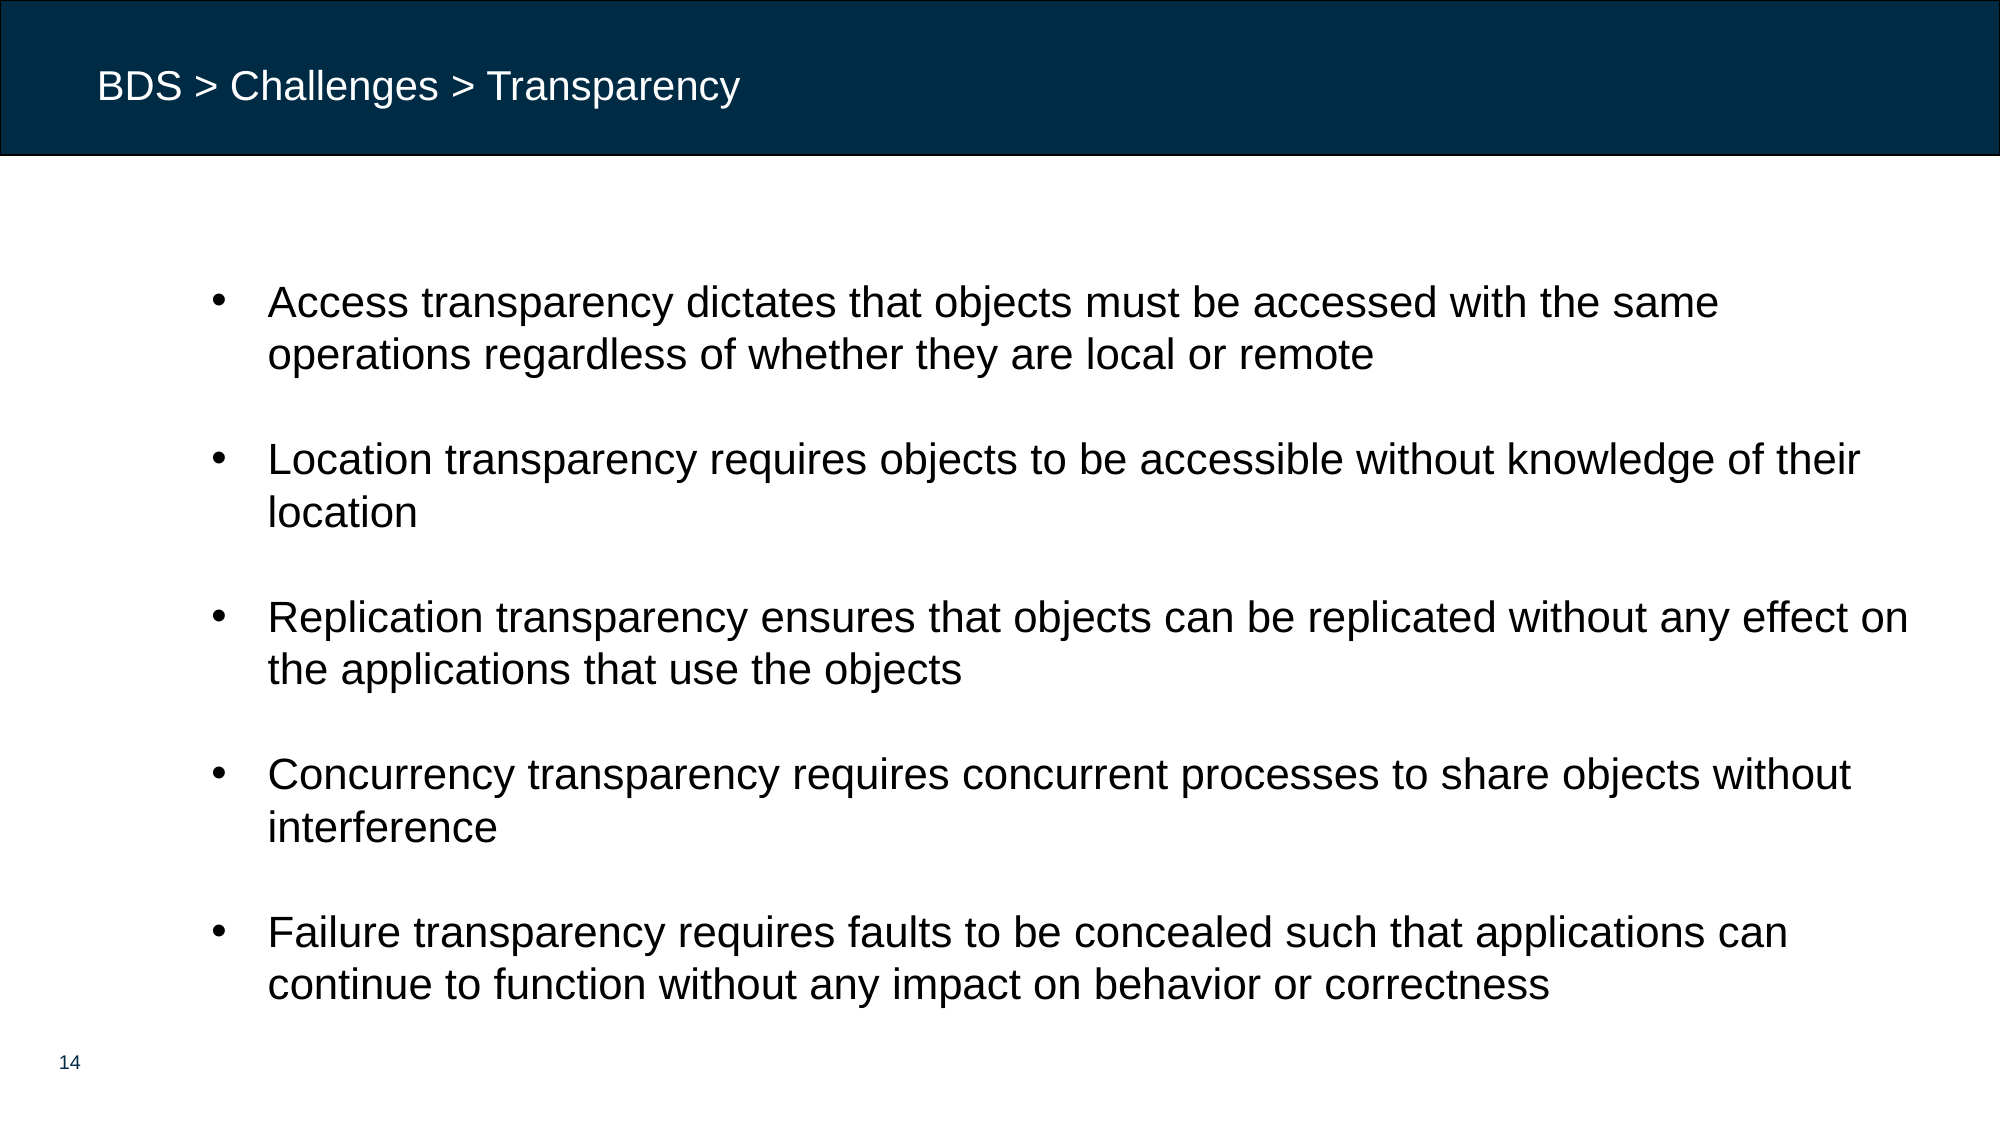

BDS > Challenges > Transparency
Access transparency dictates that objects must be accessed with the same operations regardless of whether they are local or remote
Location transparency requires objects to be accessible without knowledge of their location

Replication transparency ensures that objects can be replicated without any effect on the applications that use the objects
Concurrency transparency requires concurrent processes to share objects without interference

Failure transparency requires faults to be concealed such that applications can continue to function without any impact on behavior or correctness